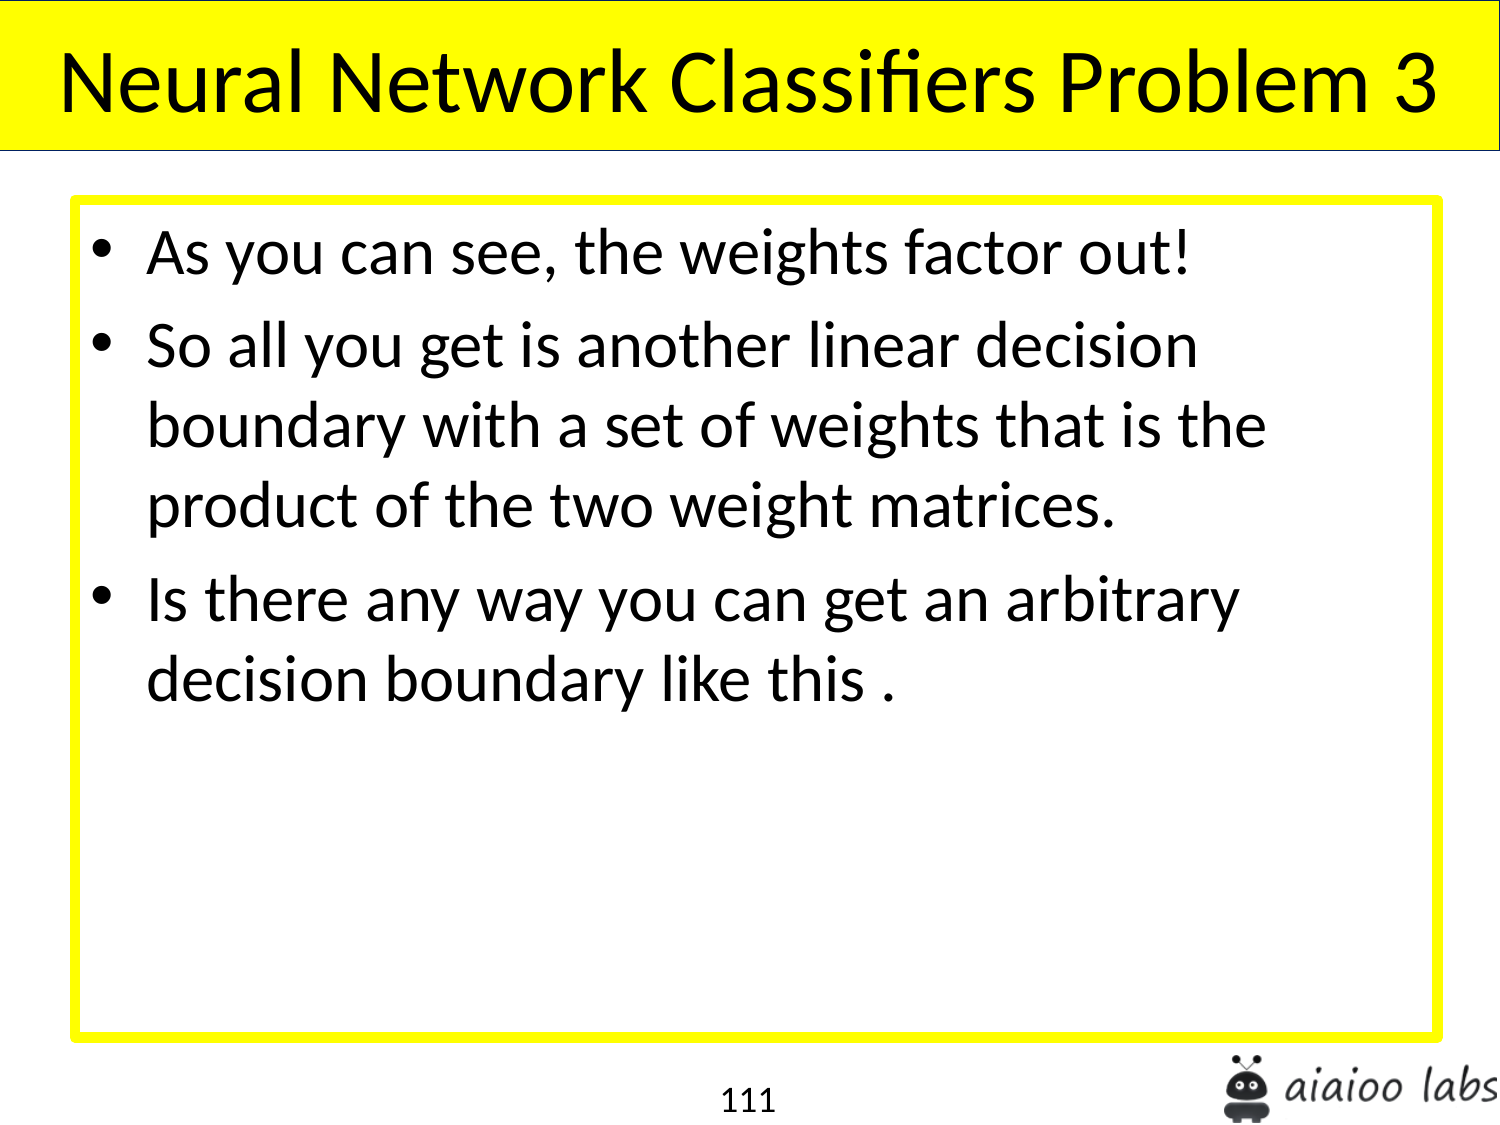

Neural Network Classifiers Problem 3
As you can see, the weights factor out!
So all you get is another linear decision boundary with a set of weights that is the product of the two weight matrices.
Is there any way you can get an arbitrary decision boundary like this .